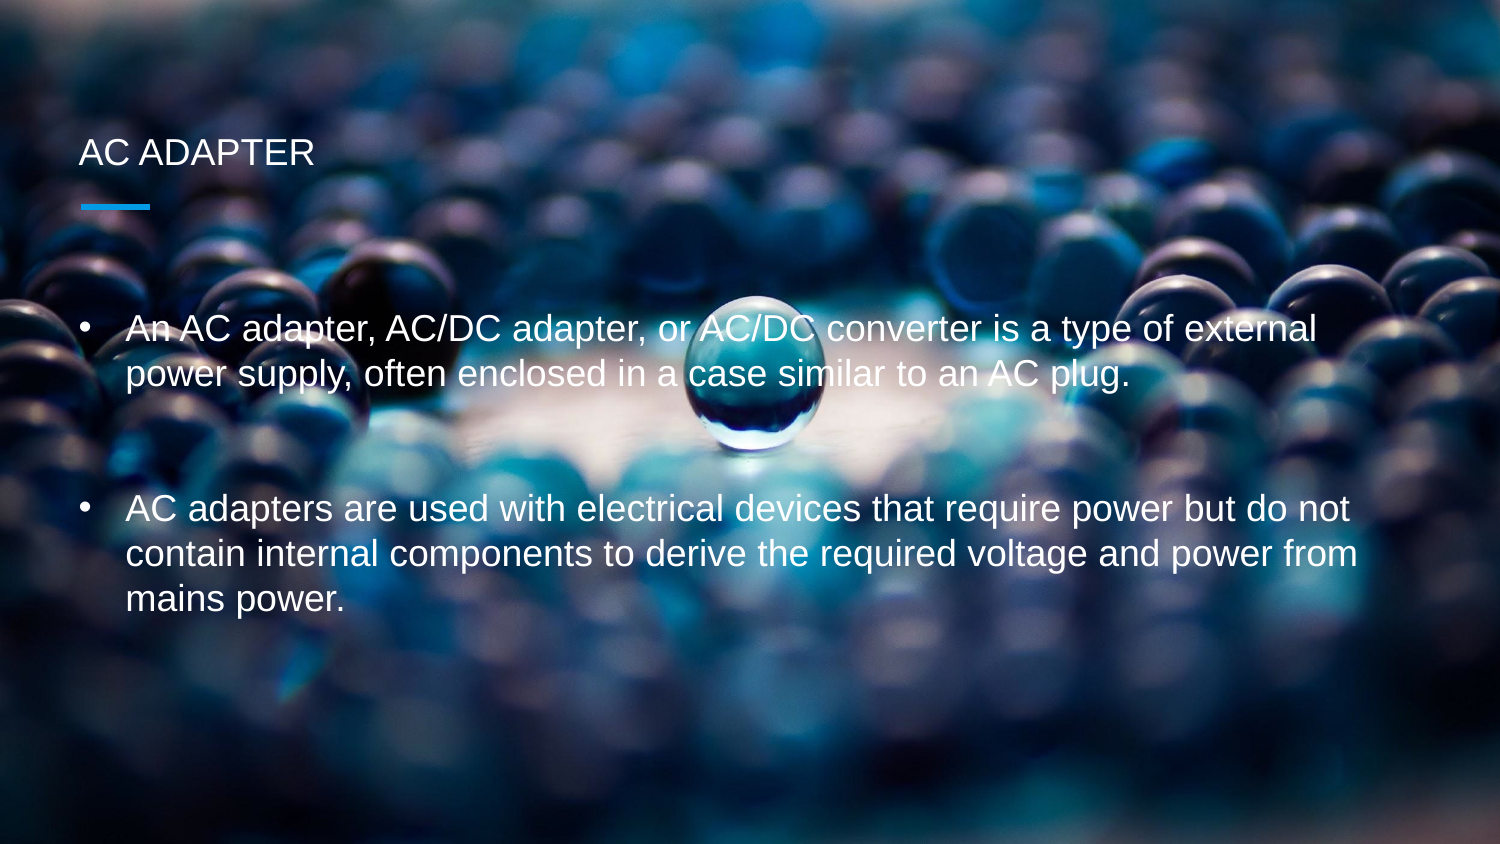

# AC ADAPTER

An AC adapter, AC/DC adapter, or AC/DC converter is a type of external power supply, often enclosed in a case similar to an AC plug.

AC adapters are used with electrical devices that require power but do not contain internal components to derive the required voltage and power from mains power.